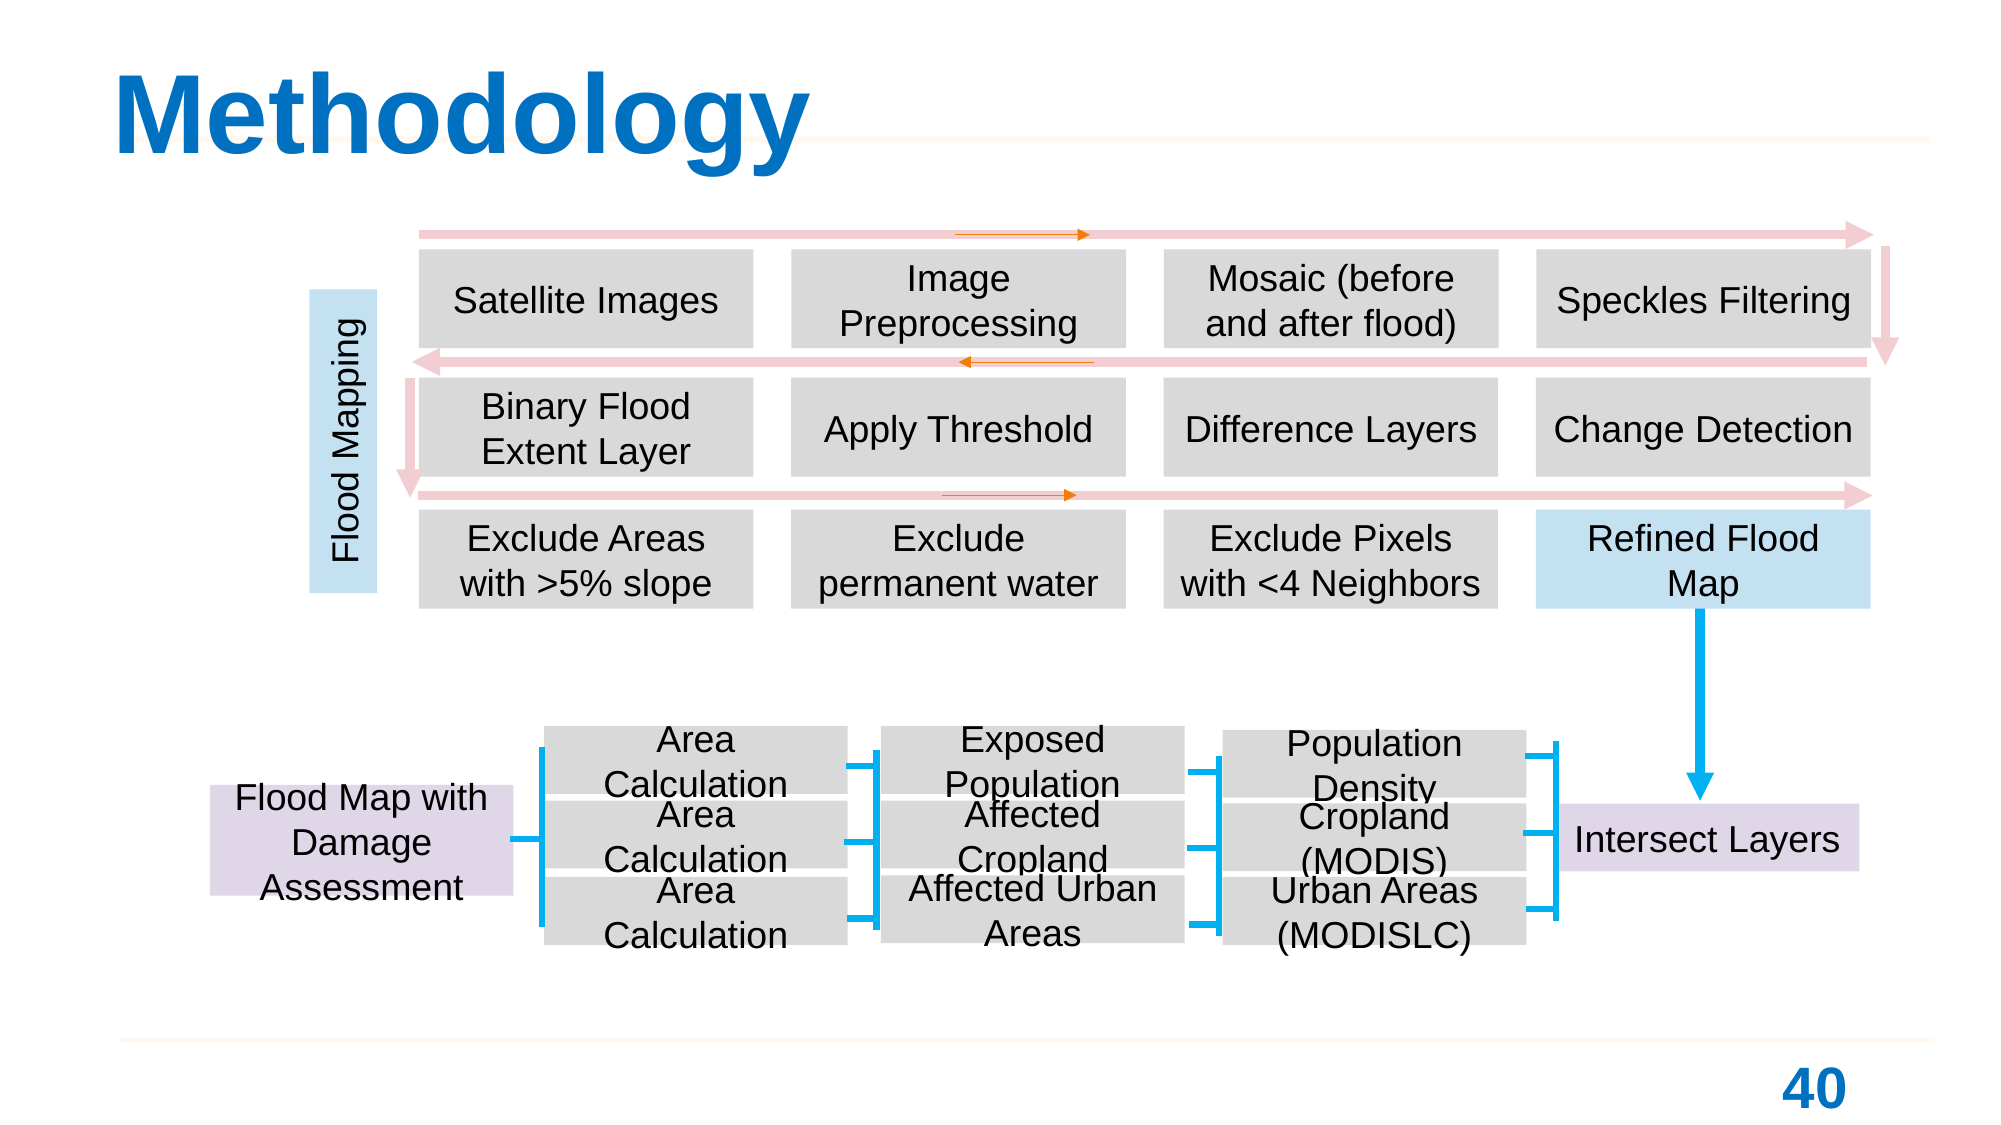

# Methodology
Satellite Images
Image Preprocessing
Mosaic (before and after flood)
Speckles Filtering
Binary Flood Extent Layer
Apply Threshold
Difference Layers
Change Detection
Flood Mapping
Exclude Areas with >5% slope
Exclude permanent water
Exclude Pixels with <4 Neighbors
Refined Flood Map
Exposed Population
Area Calculation
Population Density
Flood Map with Damage Assessment
Affected Cropland
Area Calculation
Cropland (MODIS)
Intersect Layers
Affected Urban Areas
Urban Areas (MODISLC)
Area Calculation
40